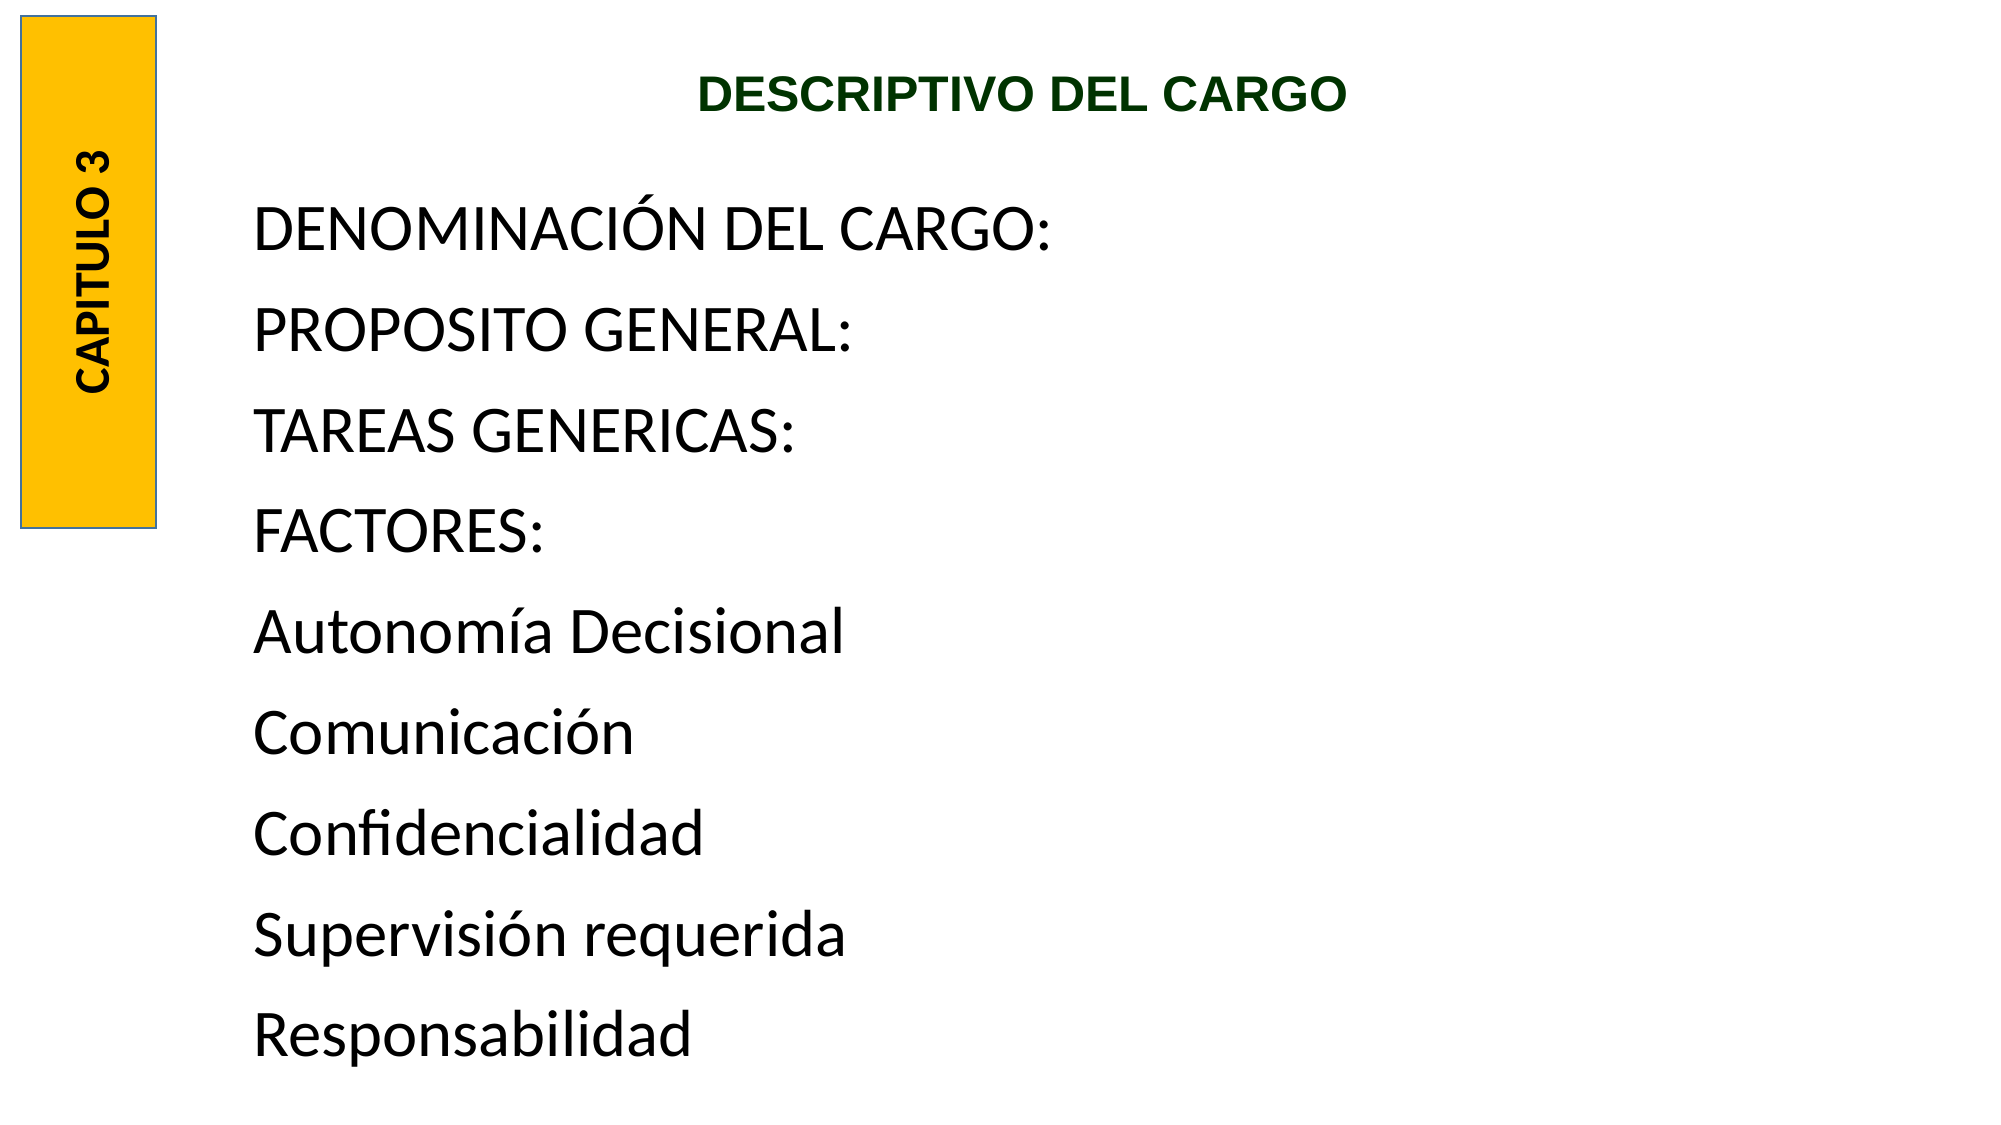

DESCRIPTIVO DEL CARGO
DENOMINACIÓN DEL CARGO:
PROPOSITO GENERAL:
TAREAS GENERICAS:
FACTORES:
Autonomía Decisional
Comunicación
Confidencialidad
Supervisión requerida
Responsabilidad

CAPITULO 3